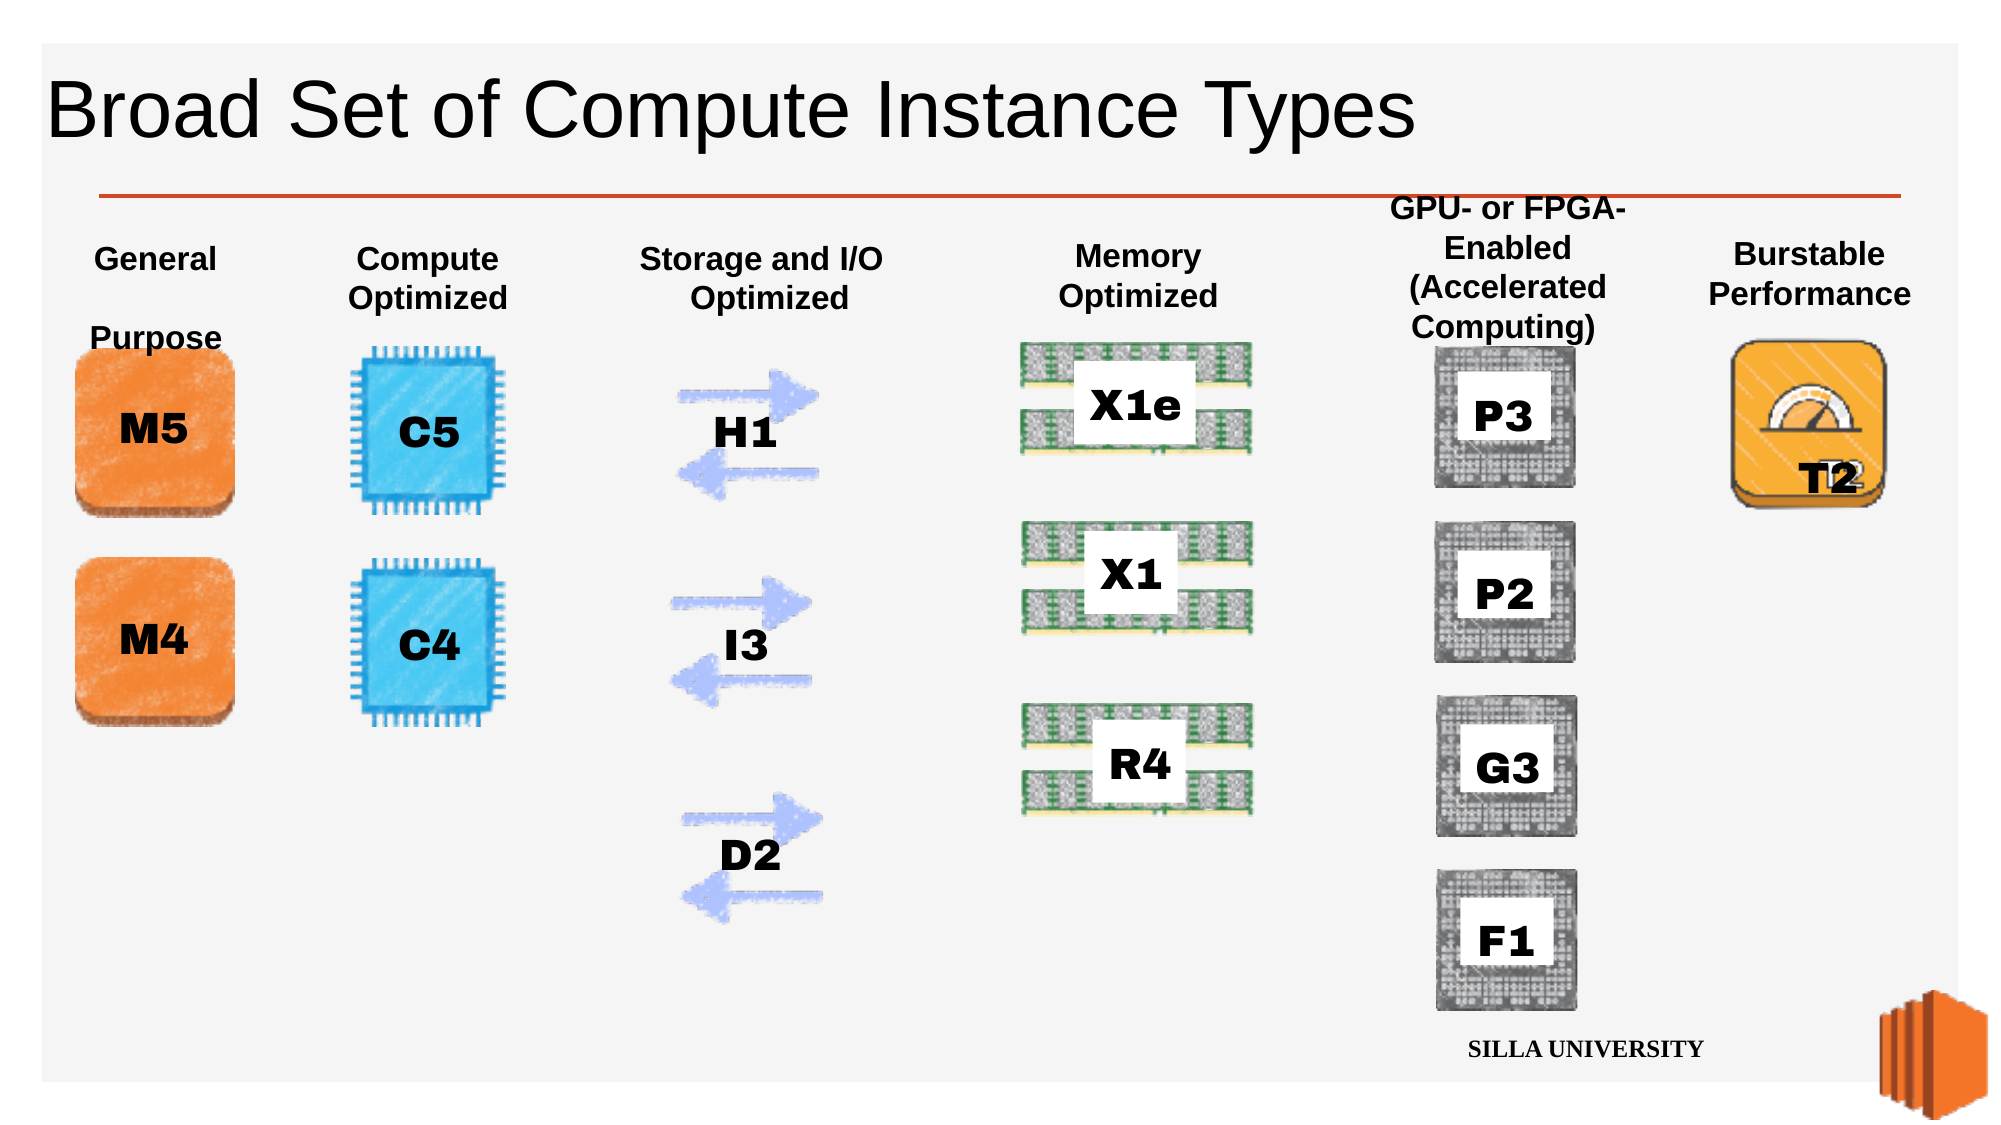

# Broad	Set of Compute	Instance Types
GPU- or FPGA-
Enabled (Accelerated Computing)
Burstable  Performance
Memory  Optimized
General  Purpose
Compute  Optimized
Storage and I/O  Optimized

P3
X1e
M5
C5
H1

T2

X1
P2

M4
C4
I3

G3
R4

D2

F1